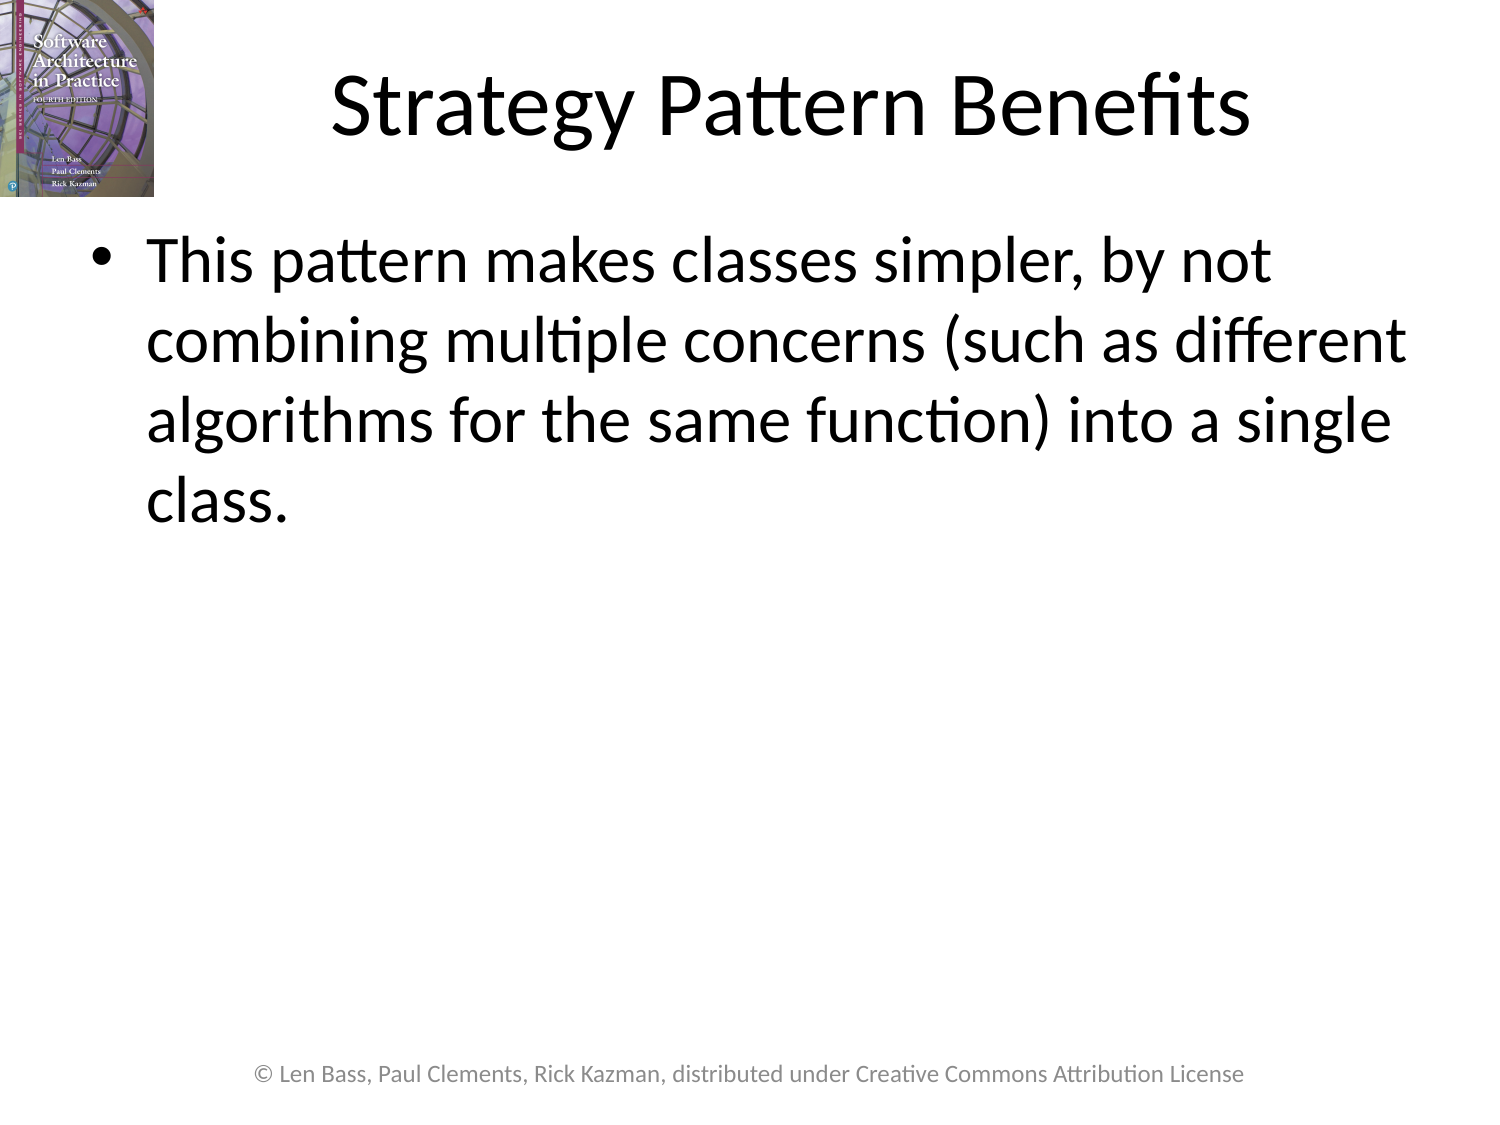

# Strategy Pattern Benefits
This pattern makes classes simpler, by not combining multiple concerns (such as different algorithms for the same function) into a single class.
© Len Bass, Paul Clements, Rick Kazman, distributed under Creative Commons Attribution License